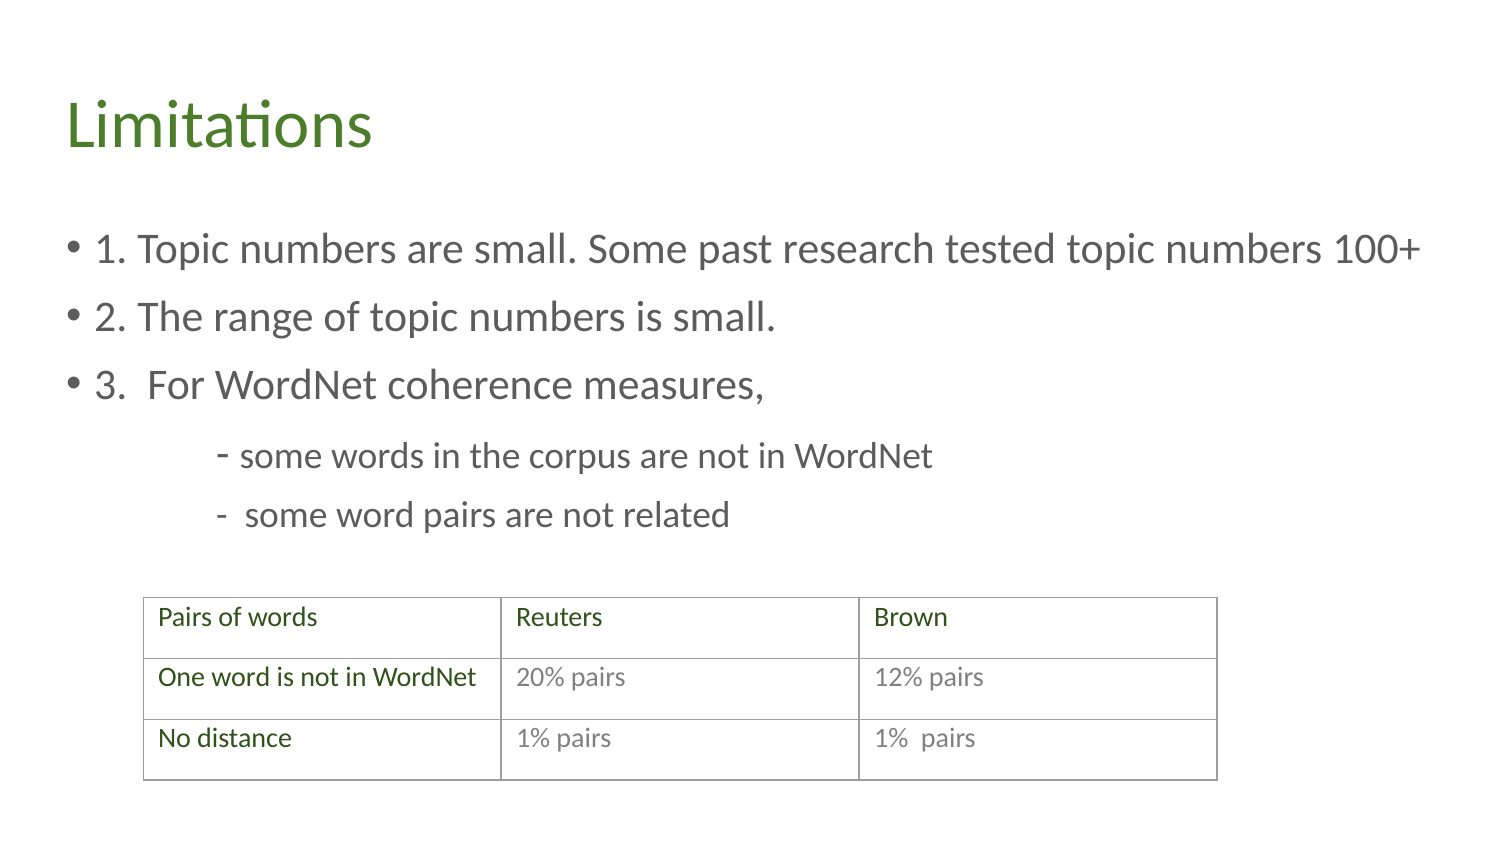

# Limitations
1. Topic numbers are small. Some past research tested topic numbers 100+
2. The range of topic numbers is small.
3.  For WordNet coherence measures,
	- some words in the corpus are not in WordNet
	-  some word pairs are not related

| Pairs of words | Reuters | Brown |
| --- | --- | --- |
| One word is not in WordNet | 20% pairs | 12% pairs |
| No distance | 1% pairs | 1% pairs |